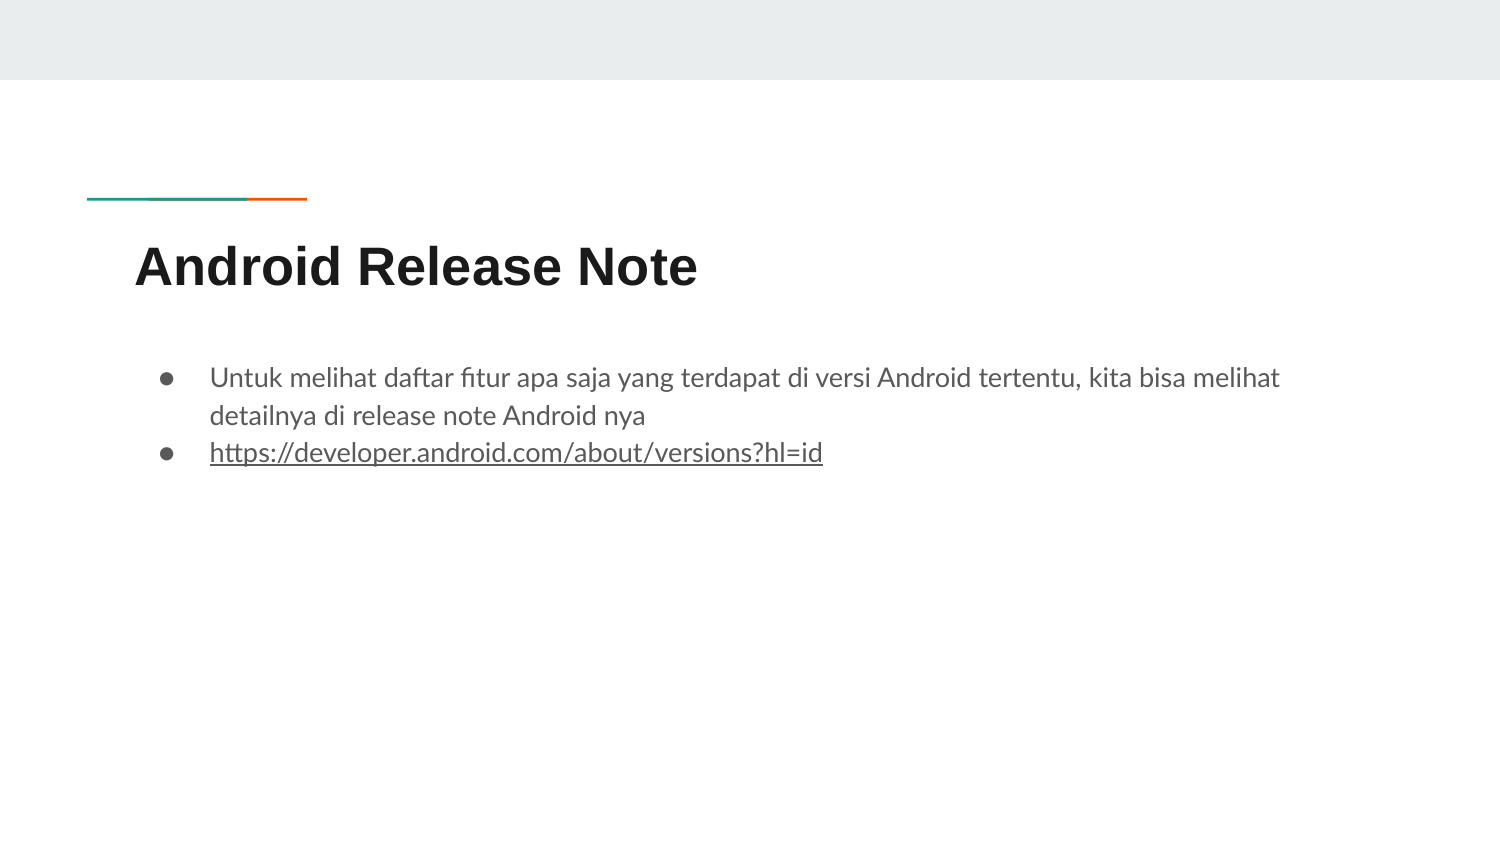

# Android Release Note
Untuk melihat daftar fitur apa saja yang terdapat di versi Android tertentu, kita bisa melihat detailnya di release note Android nya
https://developer.android.com/about/versions?hl=id